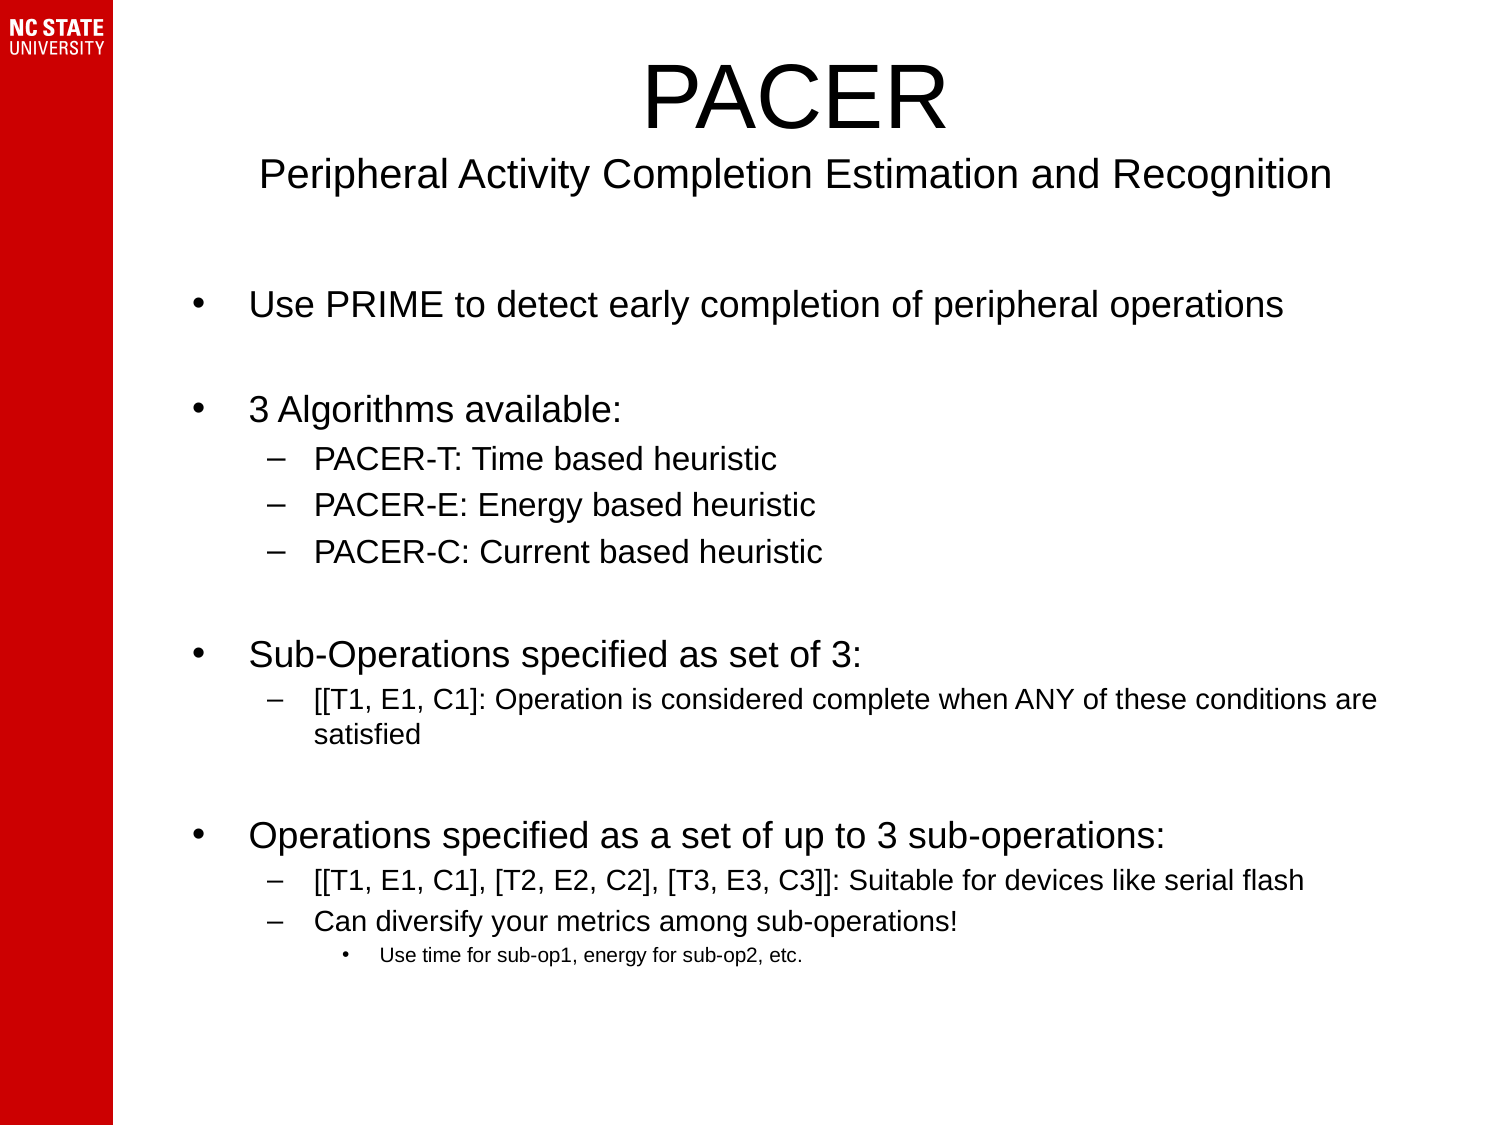

# PACER Peripheral Activity Completion Estimation and Recognition
Use PRIME to detect early completion of peripheral operations

3 Algorithms available:
PACER-T: Time based heuristic
PACER-E: Energy based heuristic
PACER-C: Current based heuristic

Sub-Operations specified as set of 3:
[[T1, E1, C1]: Operation is considered complete when ANY of these conditions are satisfied

Operations specified as a set of up to 3 sub-operations:
[[T1, E1, C1], [T2, E2, C2], [T3, E3, C3]]: Suitable for devices like serial flash
Can diversify your metrics among sub-operations!
Use time for sub-op1, energy for sub-op2, etc.